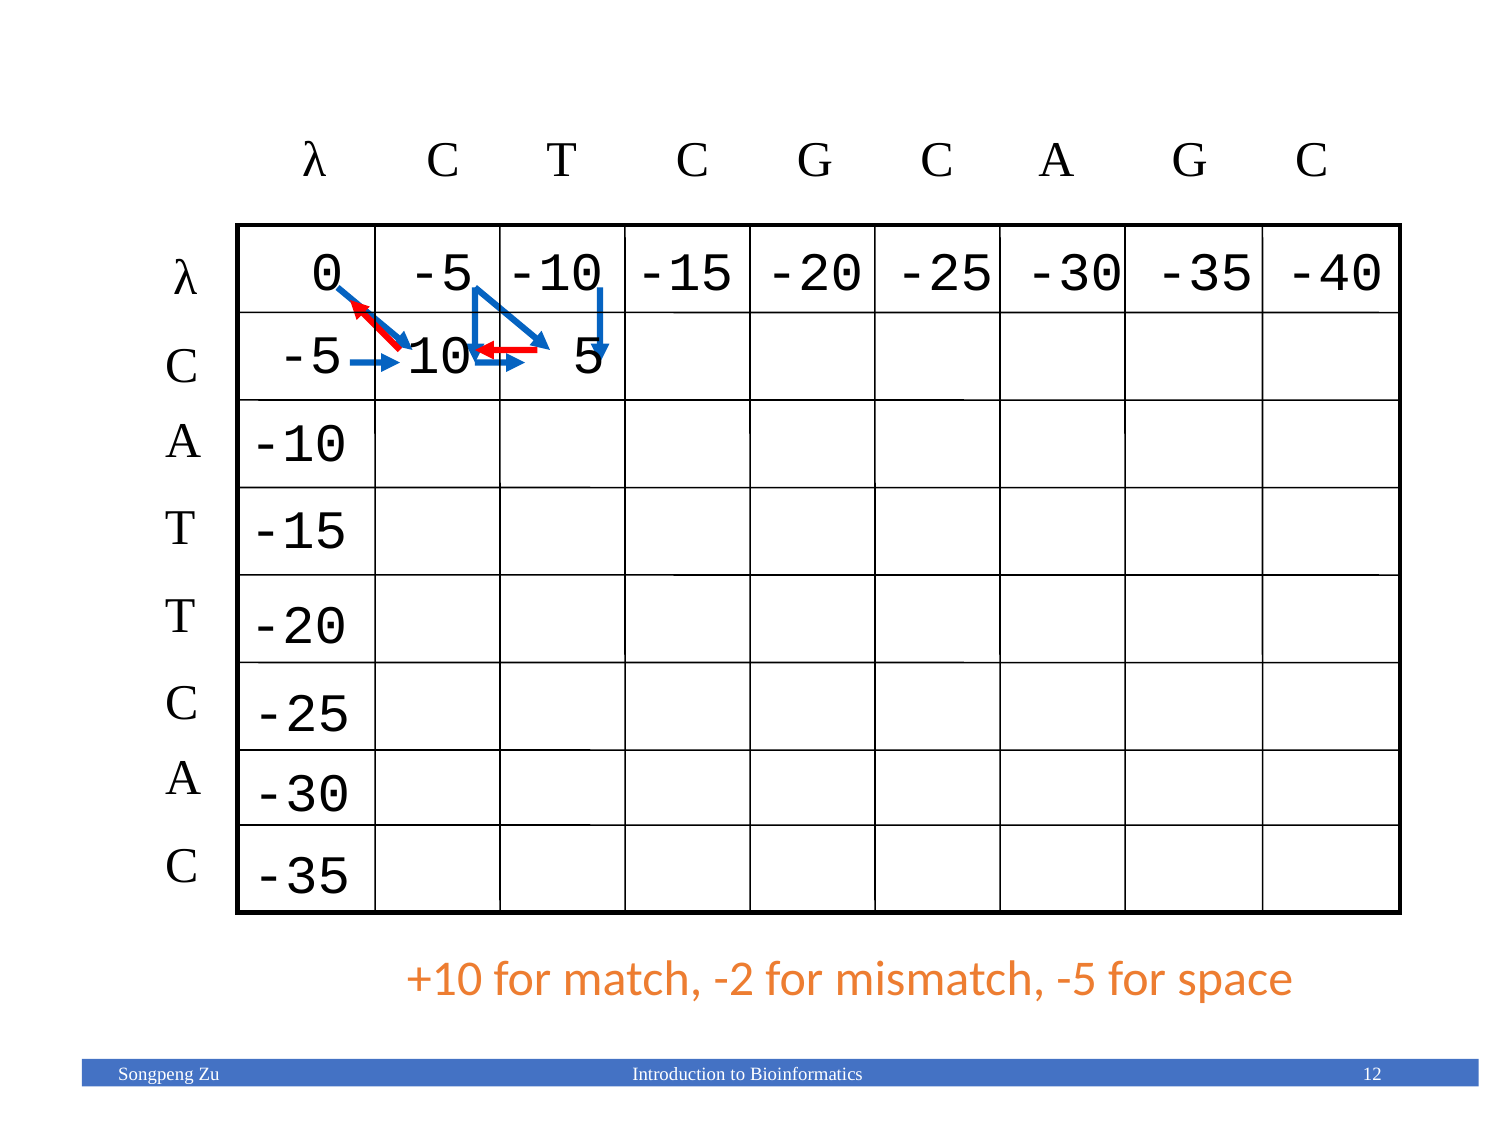

λ        C       T        C       G       C       A        G       C

 0  -5 -10 -15 -20 -25 -30 -35 -40
λ

-5
-10
-15
-20
-25
-30
-35

10
 5
C

A

T

T

C

A

C

+10 for match, -2 for mismatch, -5 for space
Songpeng Zu
Introduction to Bioinformatics
12